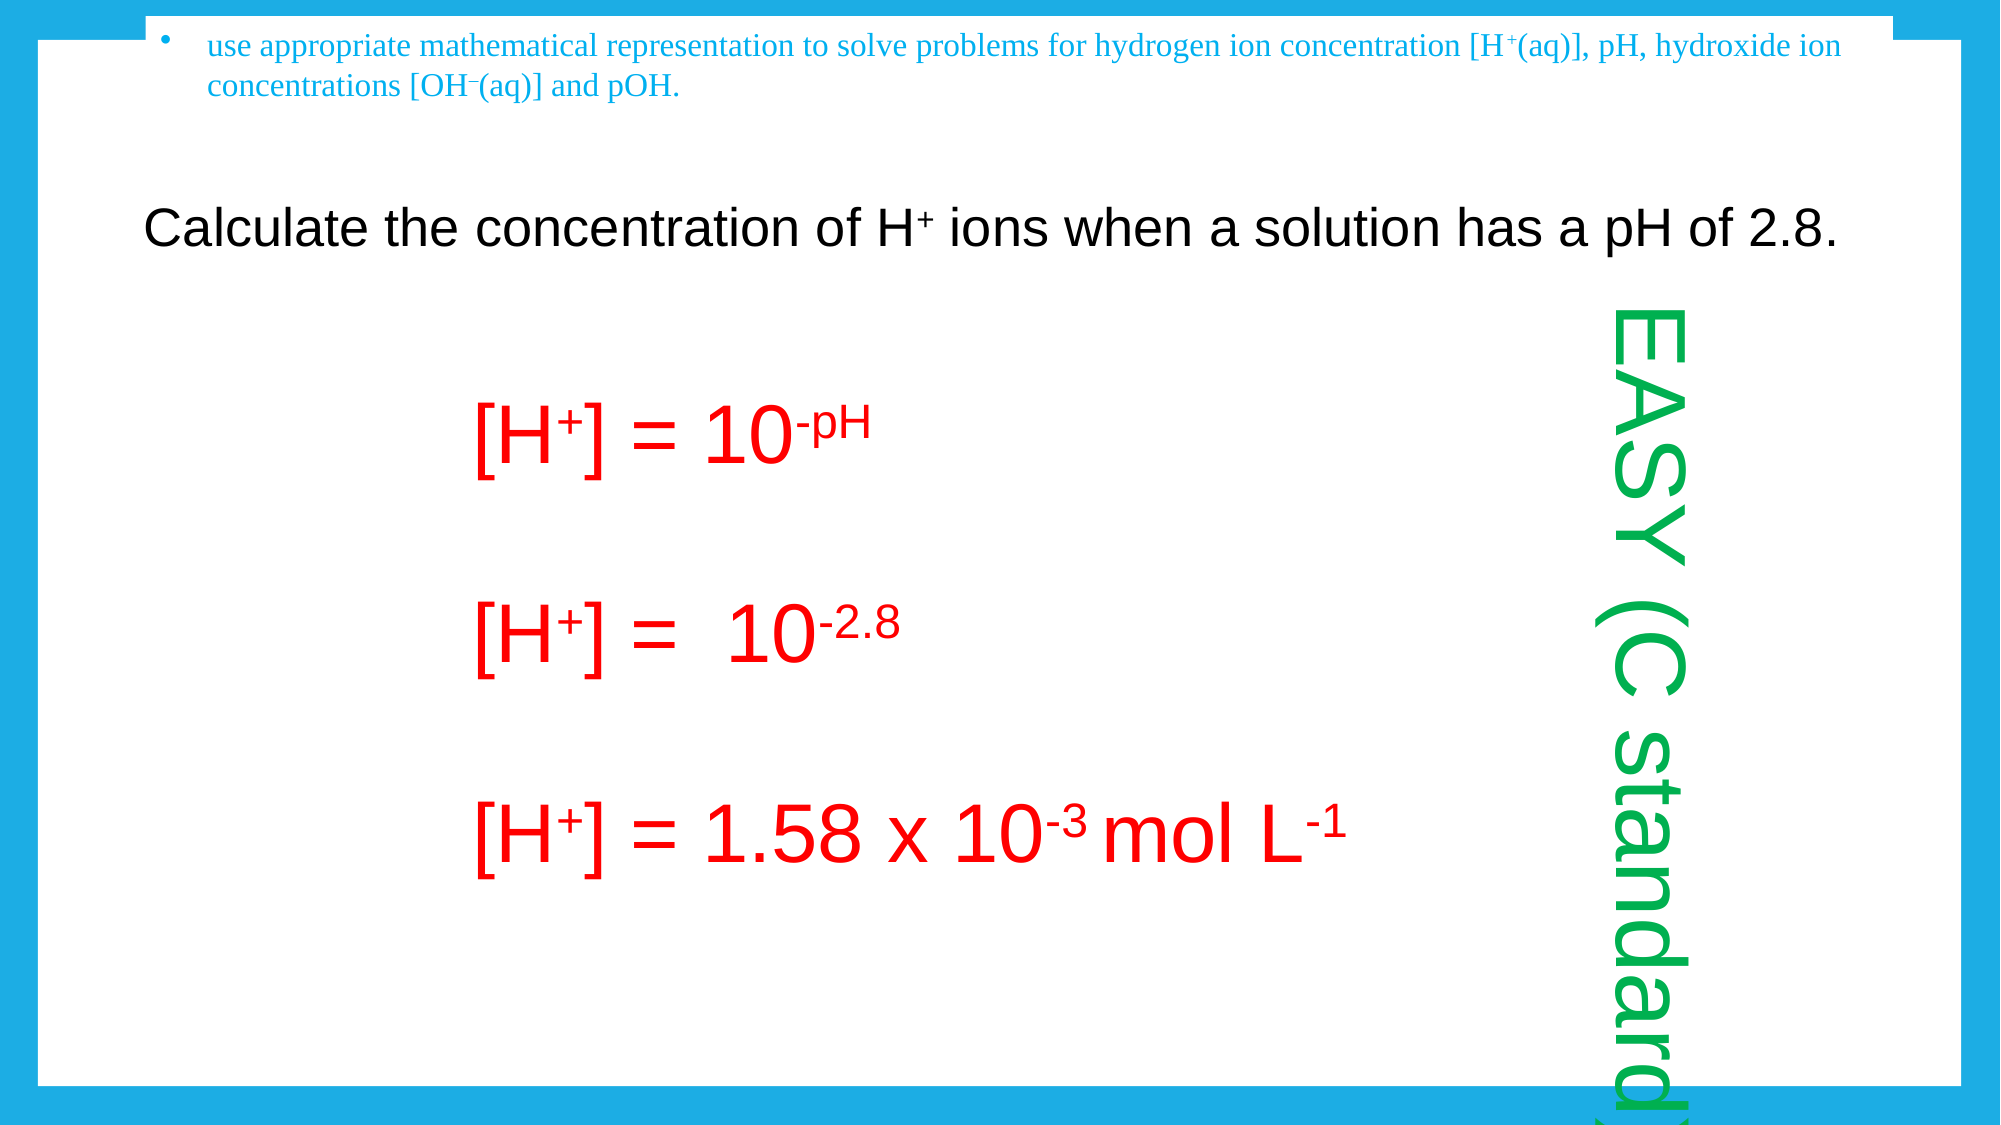

use appropriate mathematical representation to solve problems for hydrogen ion concentration [H+(aq)], pH, hydroxide ion concentrations [OH–(aq)] and pOH.
Calculate the concentration of H+ ions when a solution has a pH of 2.8.

[H+] = 10-pH

[H+] =  10-2.8

[H+] = 1.58 x 10-3 mol L-1
EASY (C standard)